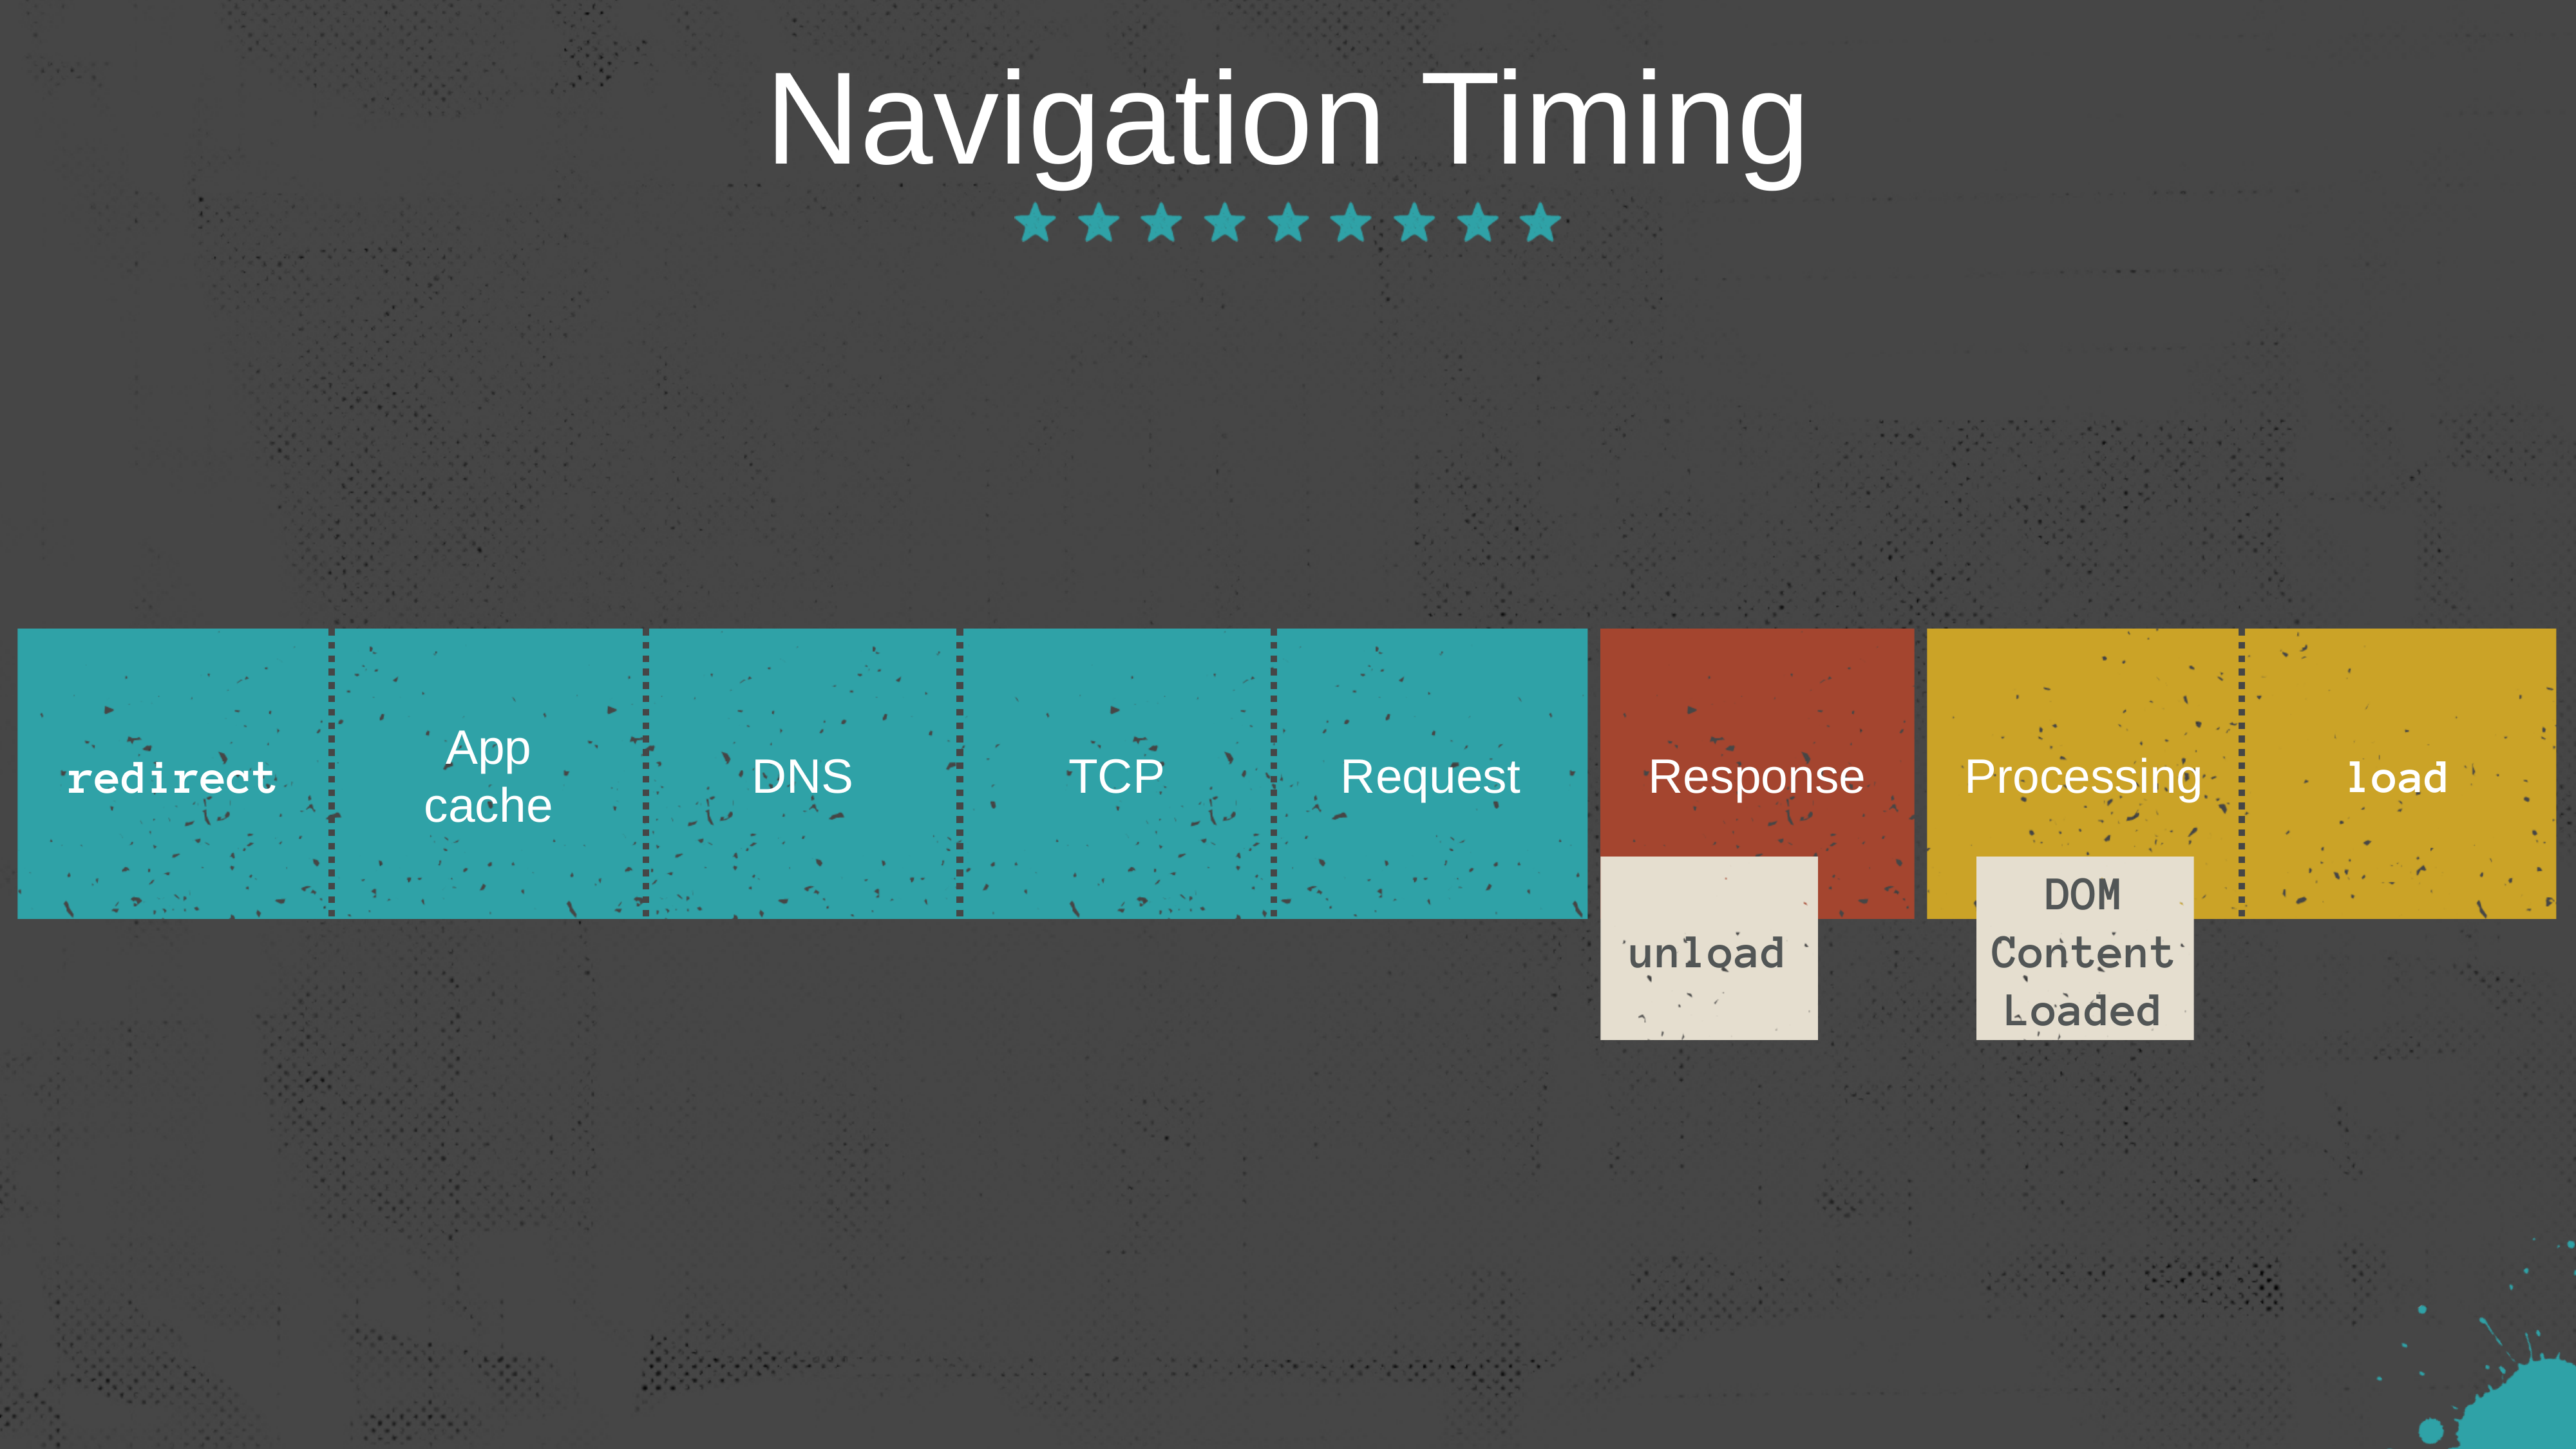

# Navigation Timing
load
redirect
DNS
Processing

App
cache
TCP
Request
Response
unload

DOM
Content
Loaded